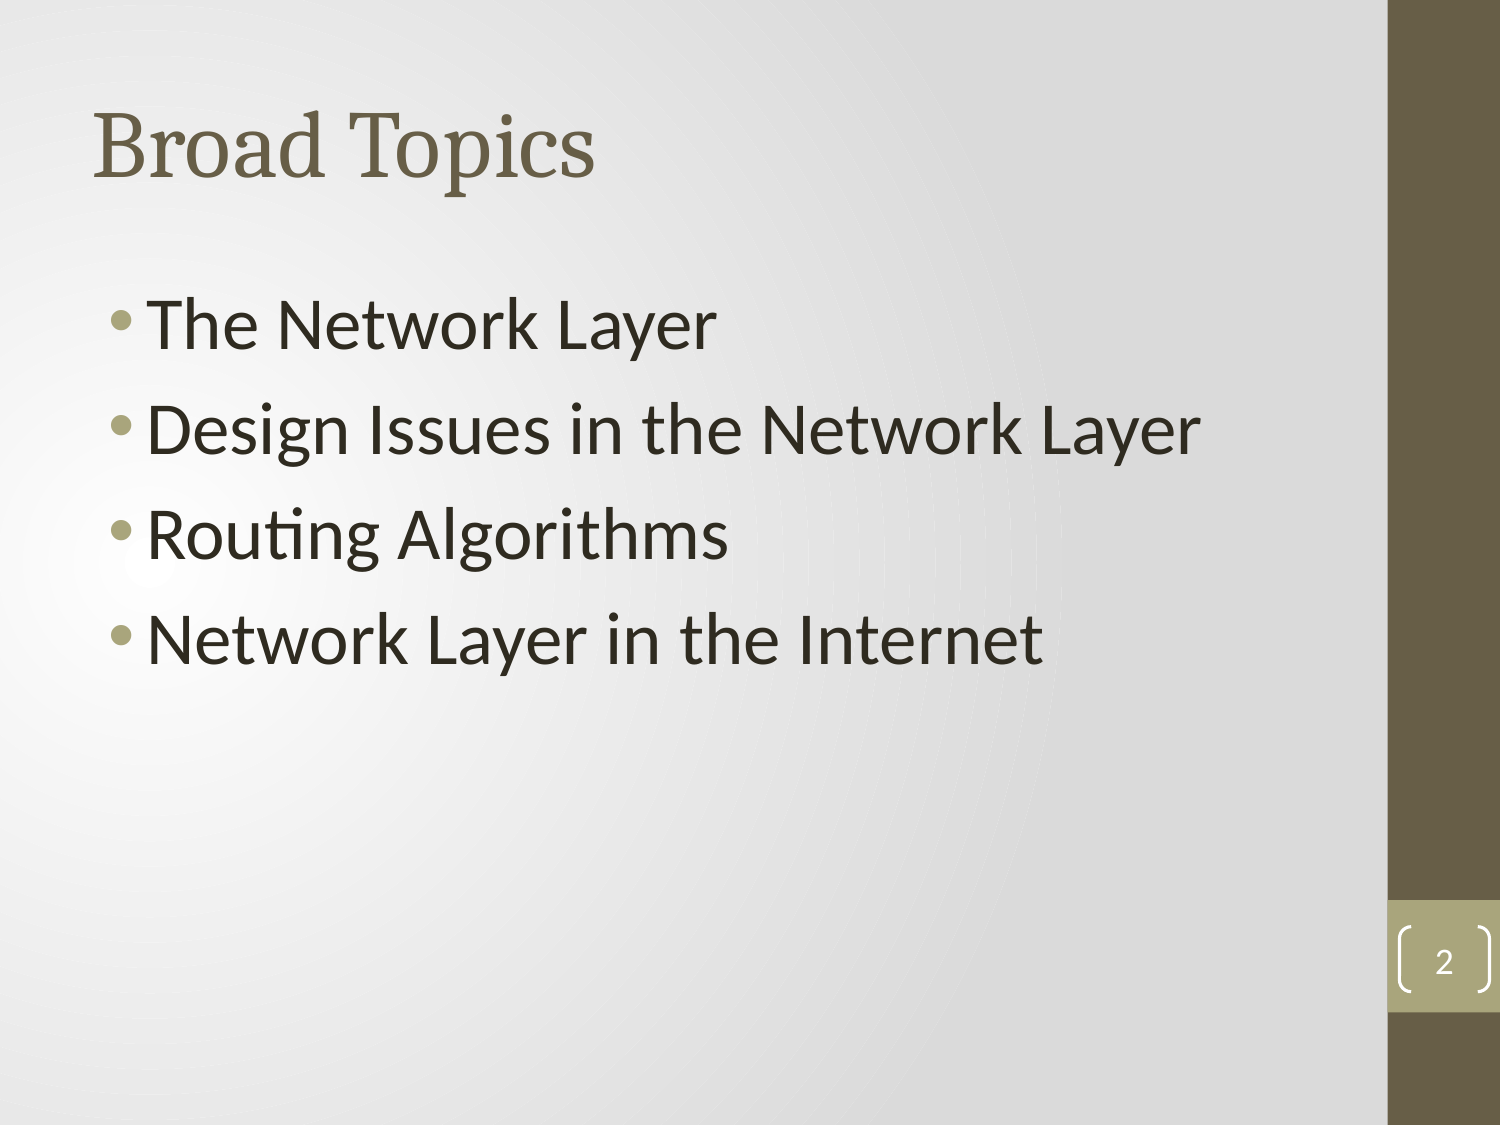

# Broad Topics
The Network Layer
Design Issues in the Network Layer
Routing Algorithms
Network Layer in the Internet
2